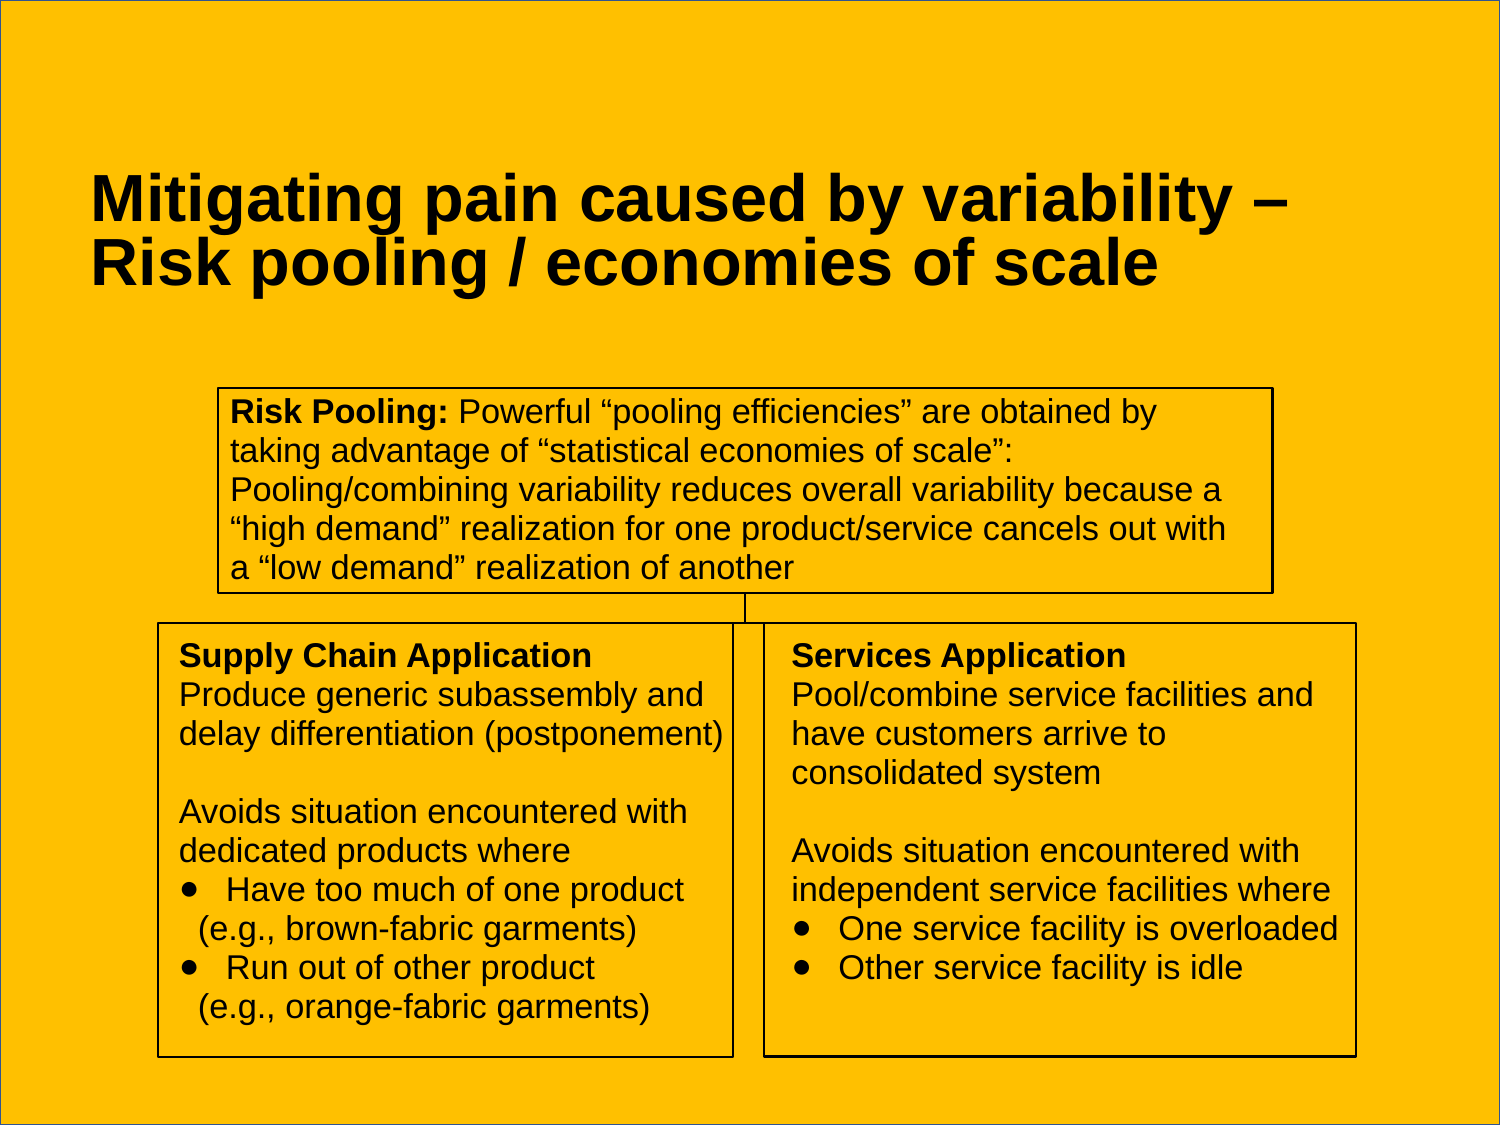

Mitigating pain caused by variability – Risk pooling / economies of scale
Risk Pooling: Powerful “pooling efficiencies” are obtained by taking advantage of “statistical economies of scale”:
Pooling/combining variability reduces overall variability because a “high demand” realization for one product/service cancels out with a “low demand” realization of another

Supply Chain Application
Produce generic subassembly and delay differentiation (postponement)

Avoids situation encountered with dedicated products where
Have too much of one product
  (e.g., brown-fabric garments)
Run out of other product
  (e.g., orange-fabric garments)

Services Application
Pool/combine service facilities and have customers arrive to consolidated system

Avoids situation encountered with independent service facilities where
One service facility is overloaded
Other service facility is idle